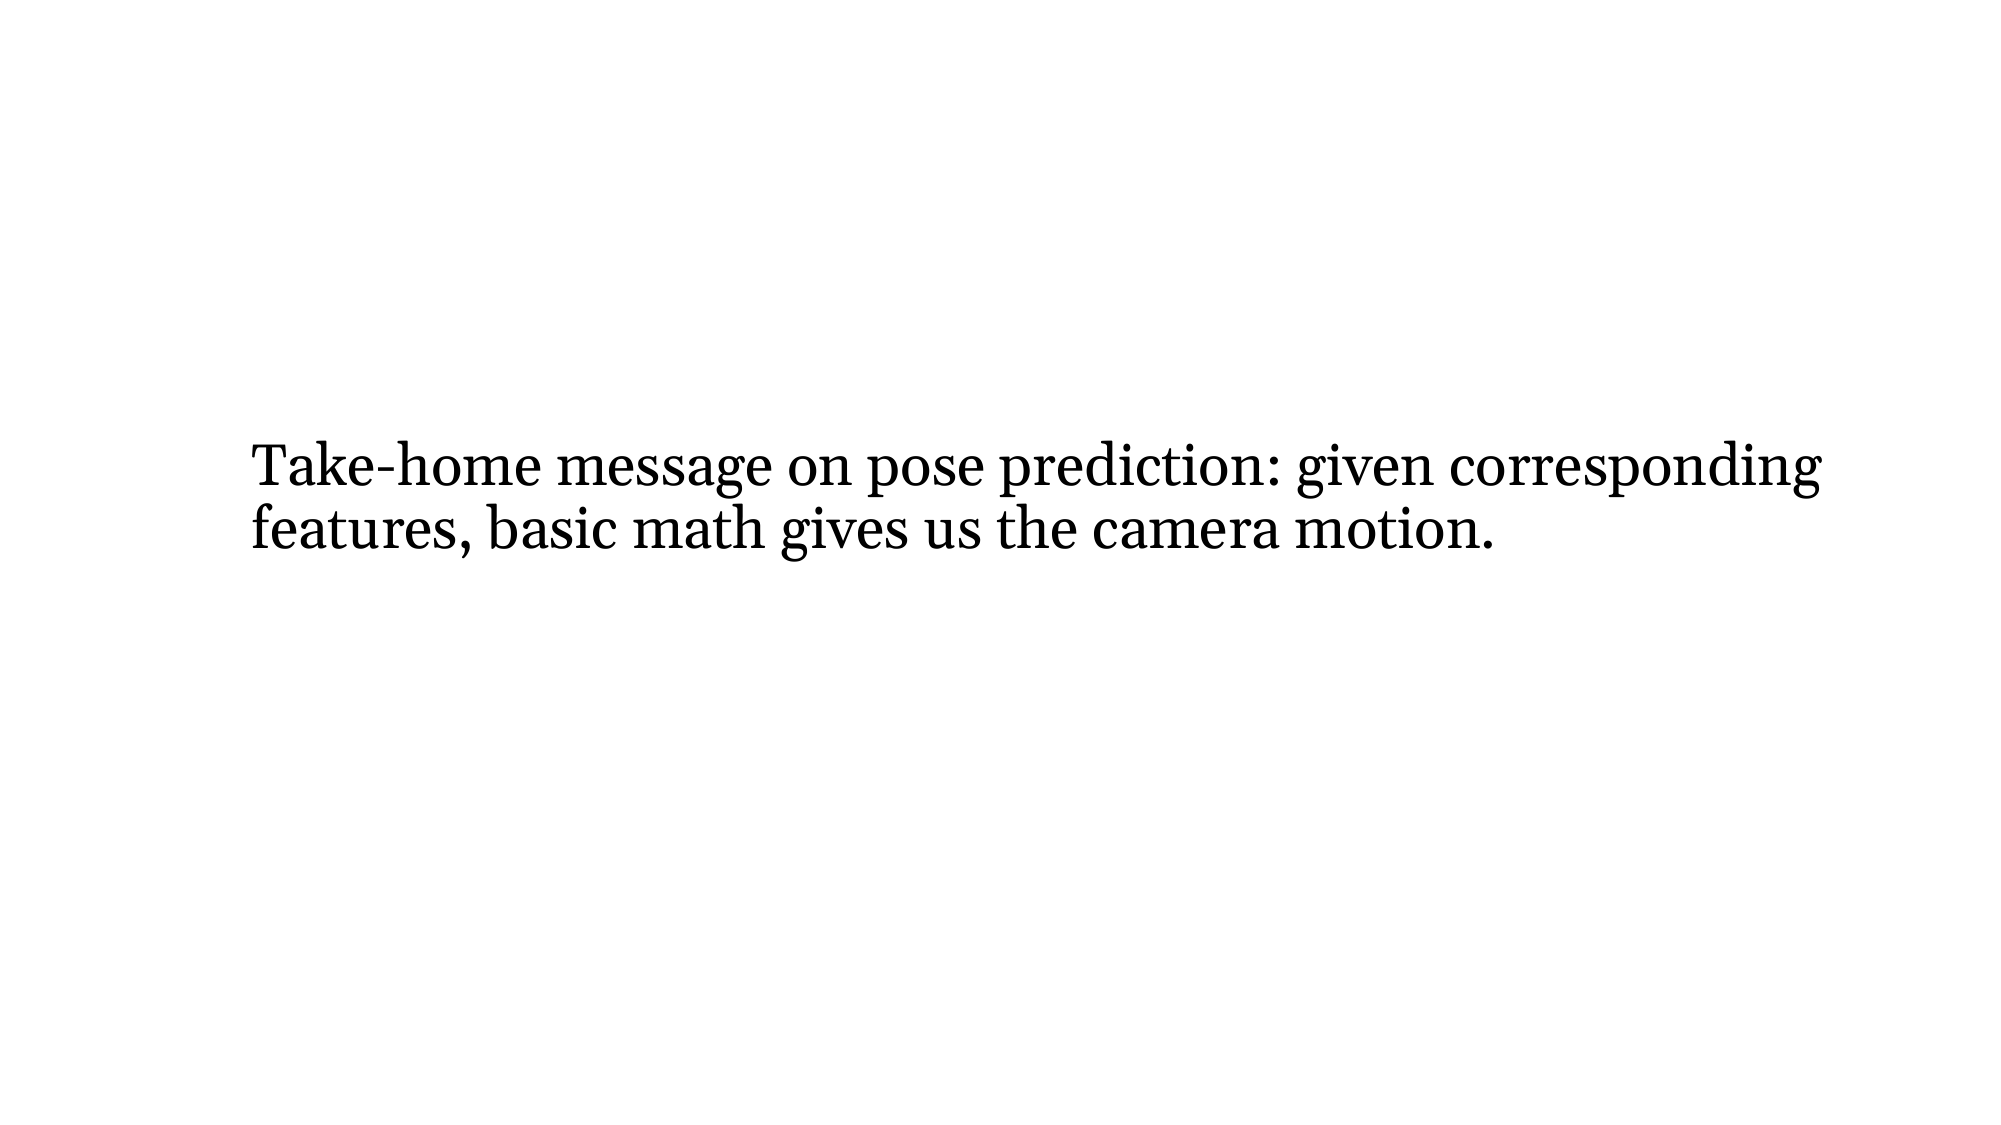

Take-home message on pose prediction: given corresponding features, basic math gives us the camera motion.